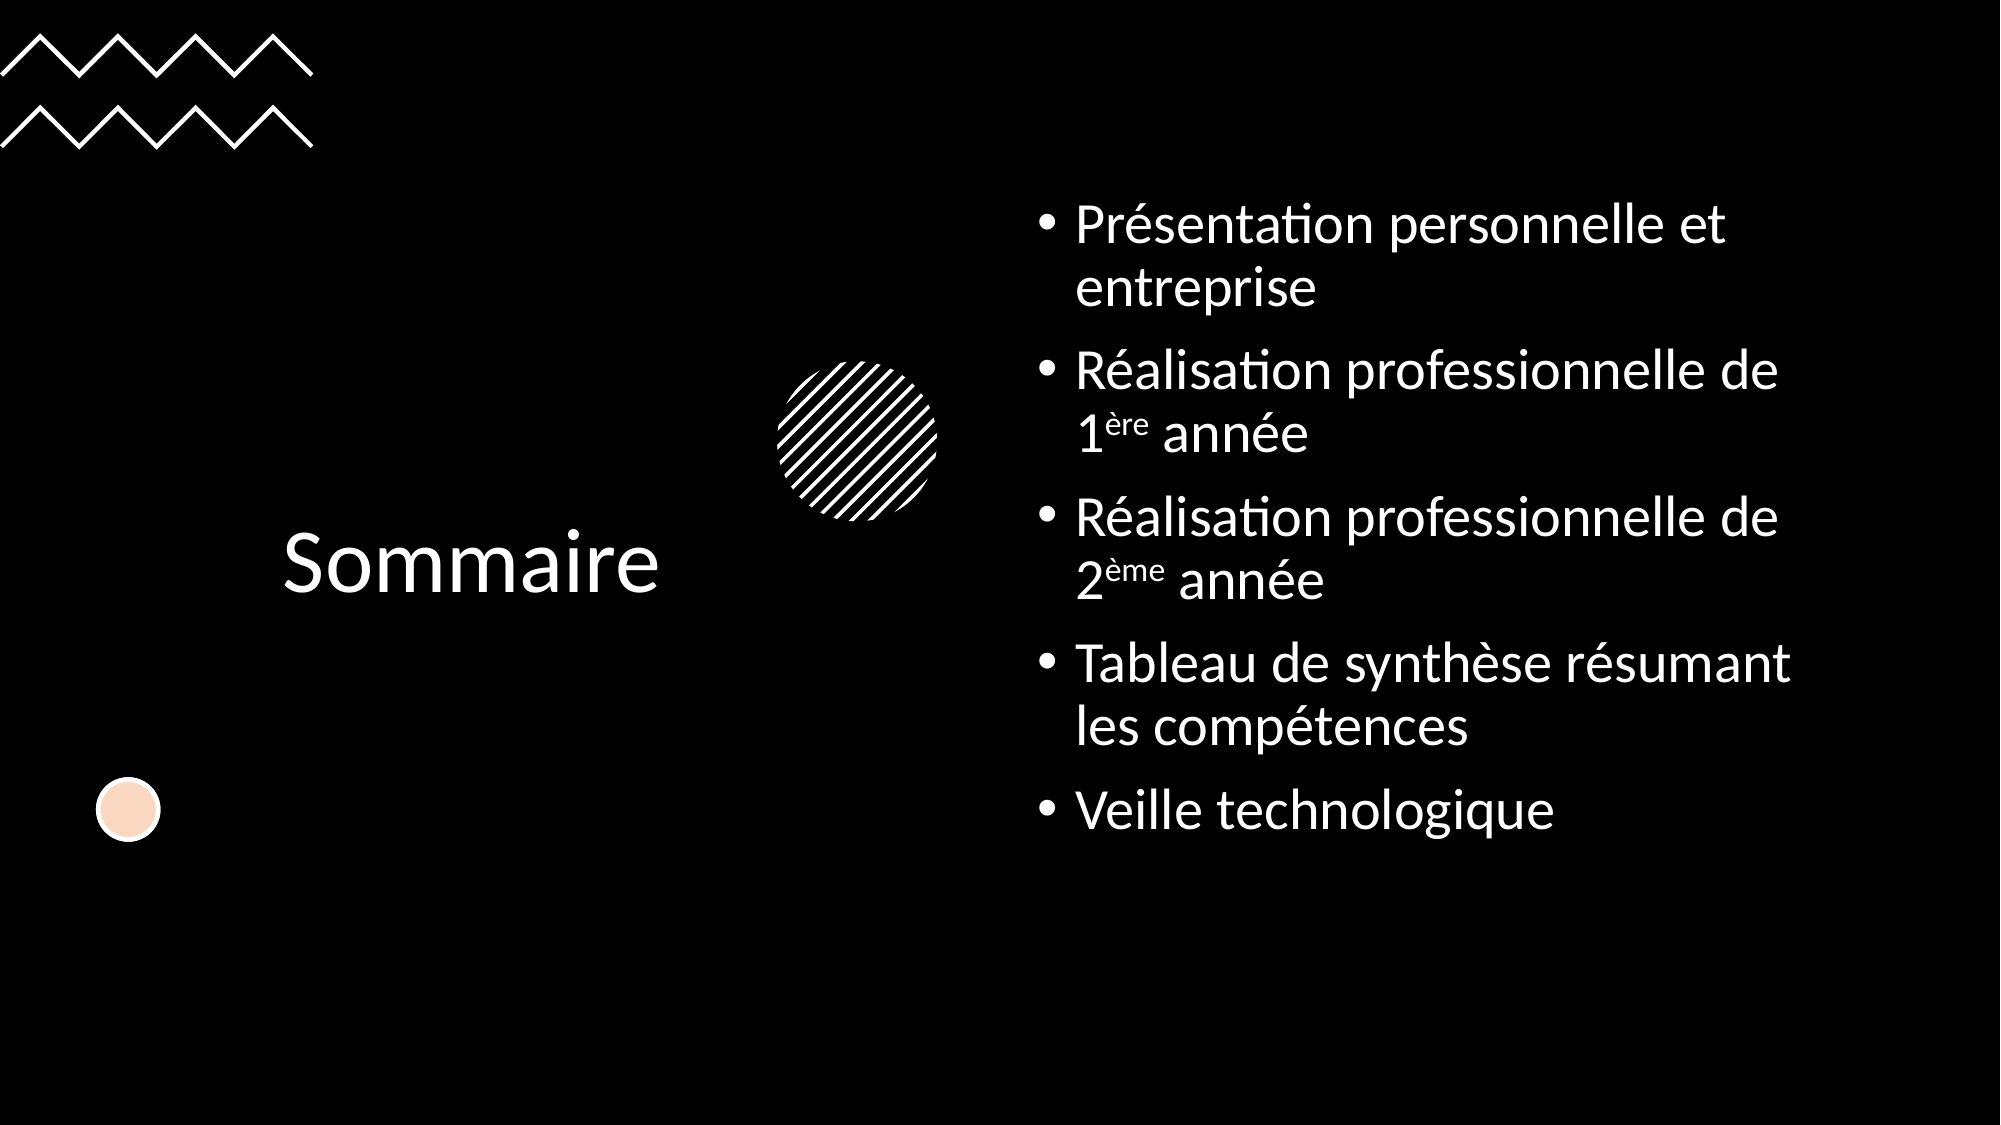

# Sommaire
Présentation personnelle et entreprise
Réalisation professionnelle de 1ère année
Réalisation professionnelle de 2ème année
Tableau de synthèse résumant les compétences
Veille technologique